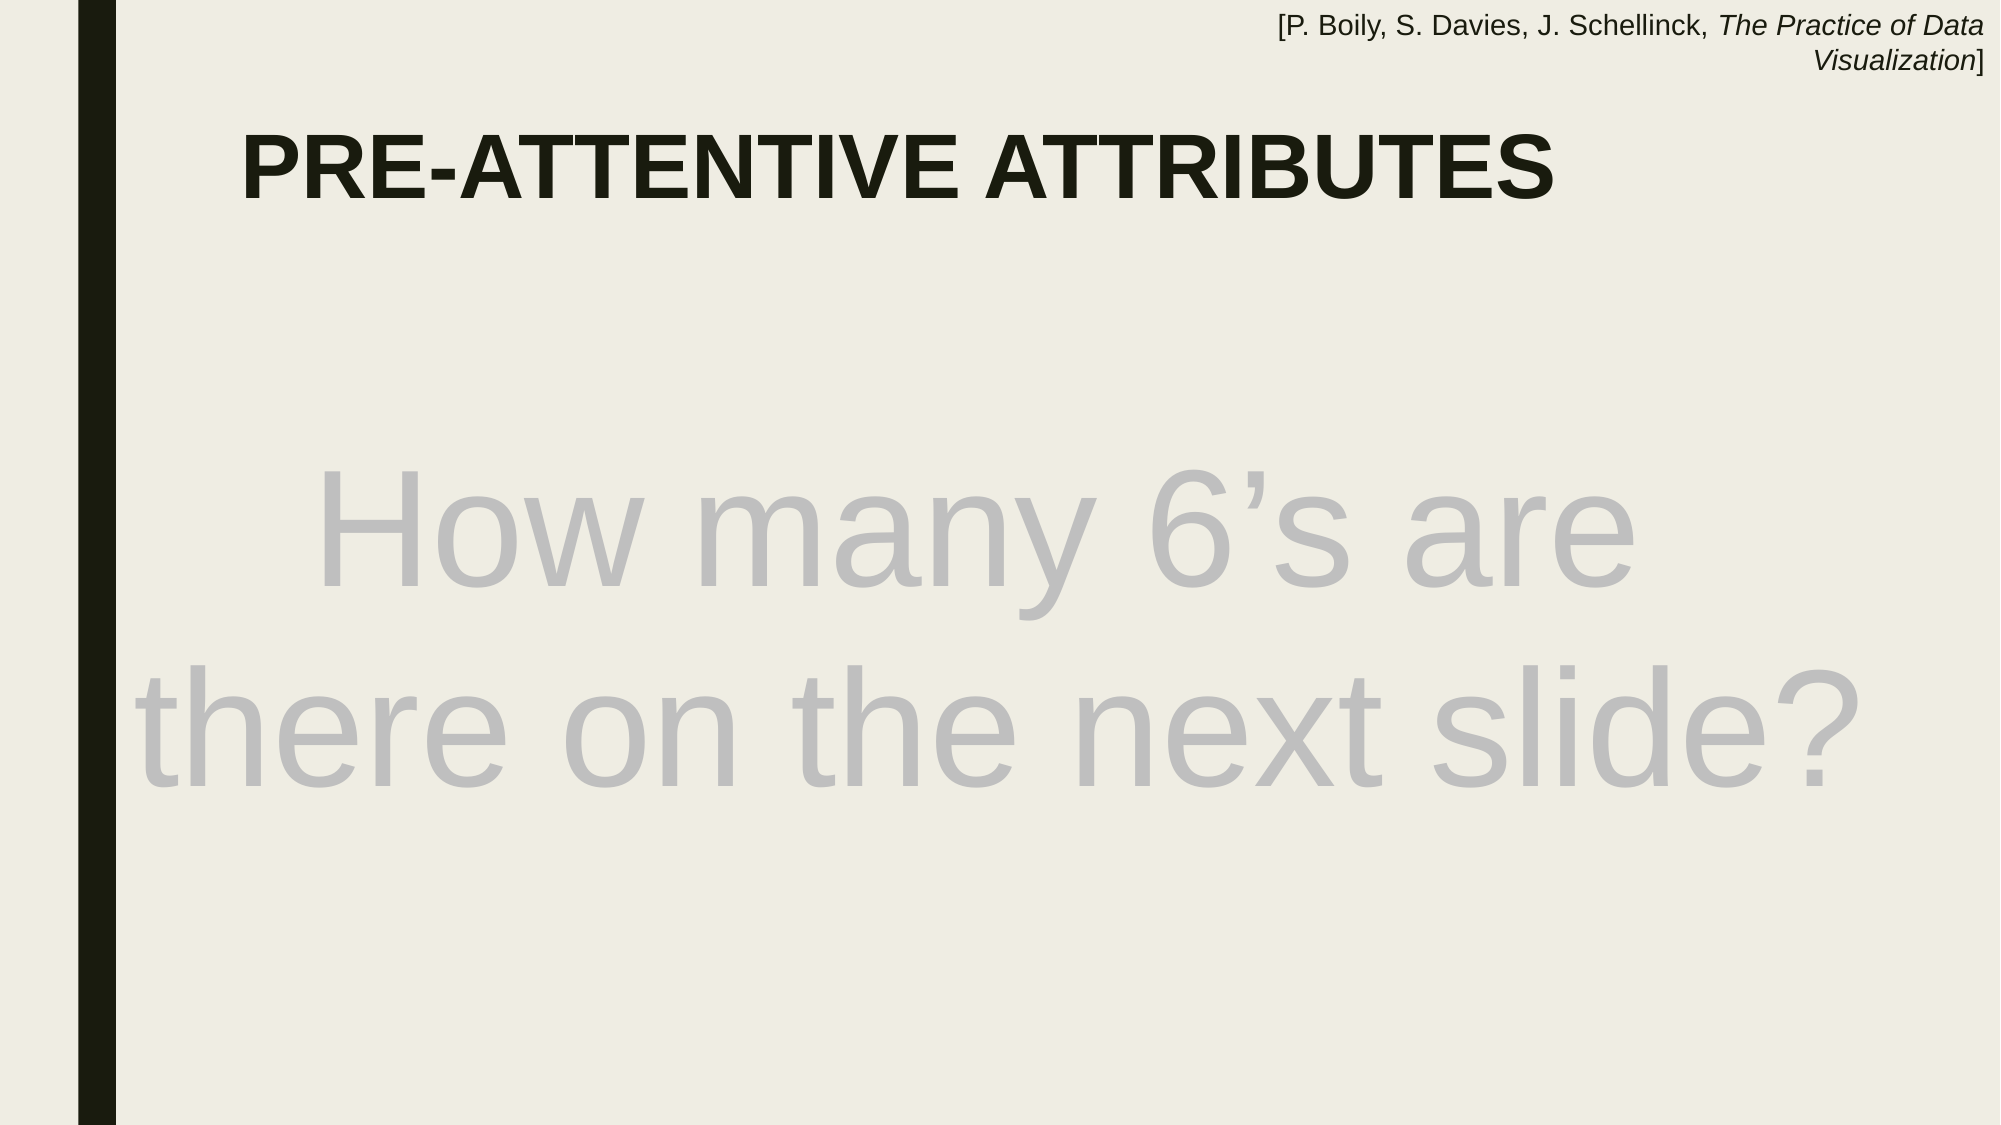

[P. Boily, S. Davies, J. Schellinck, The Practice of Data Visualization]
# PRE-ATTENTIVE ATTRIBUTES
How many 6’s are
there on the next slide?